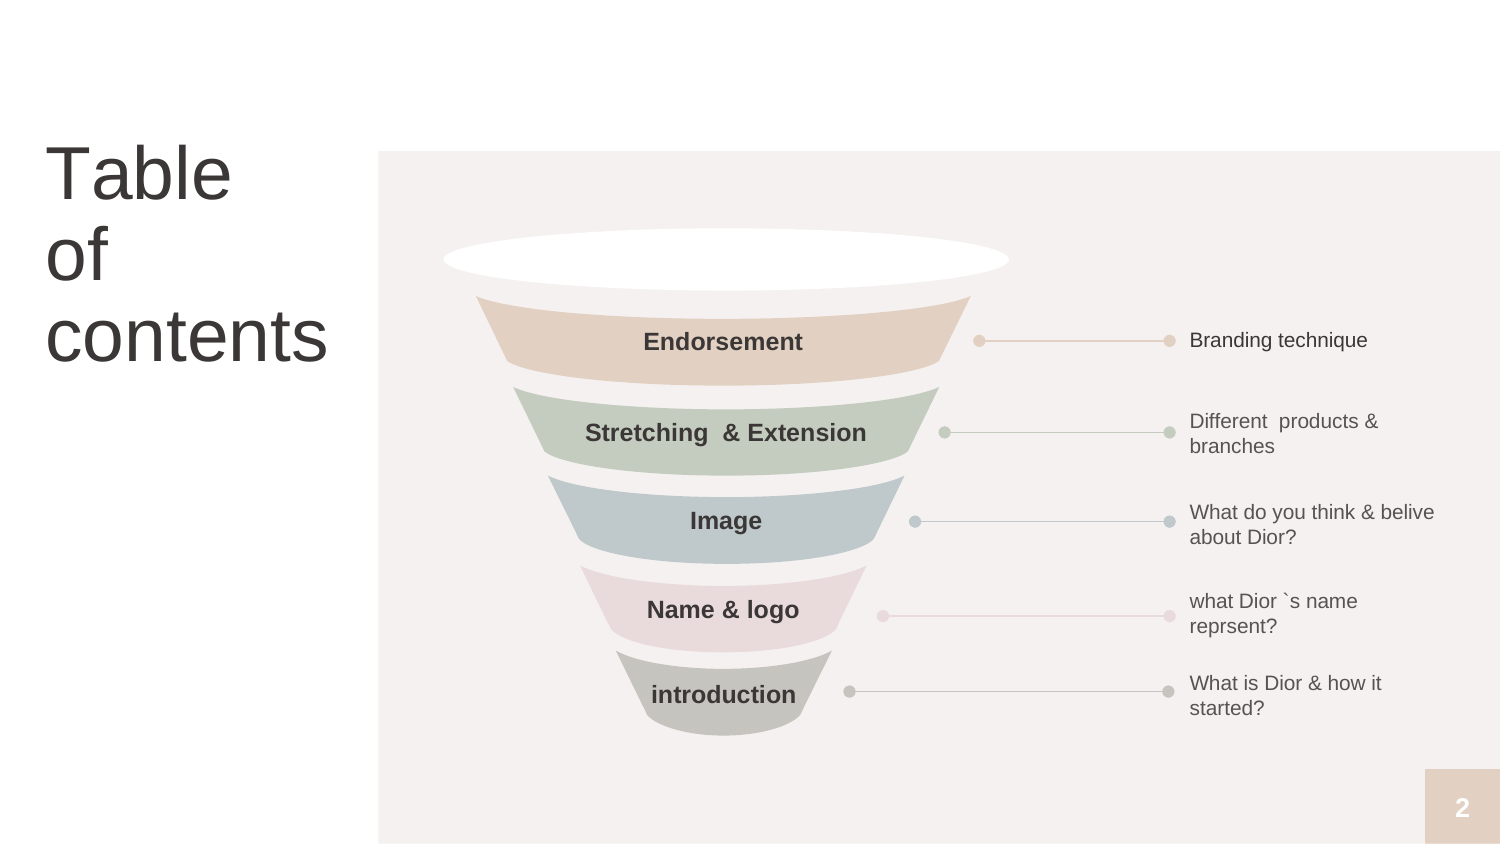

# Table of contents

Endorsement
Stretching  & Extension
Image
Name & logo
introduction
Branding technique

Different  products & branches
What do you think & belive about Dior?
what Dior `s name reprsent?
What is Dior & how it started?
2